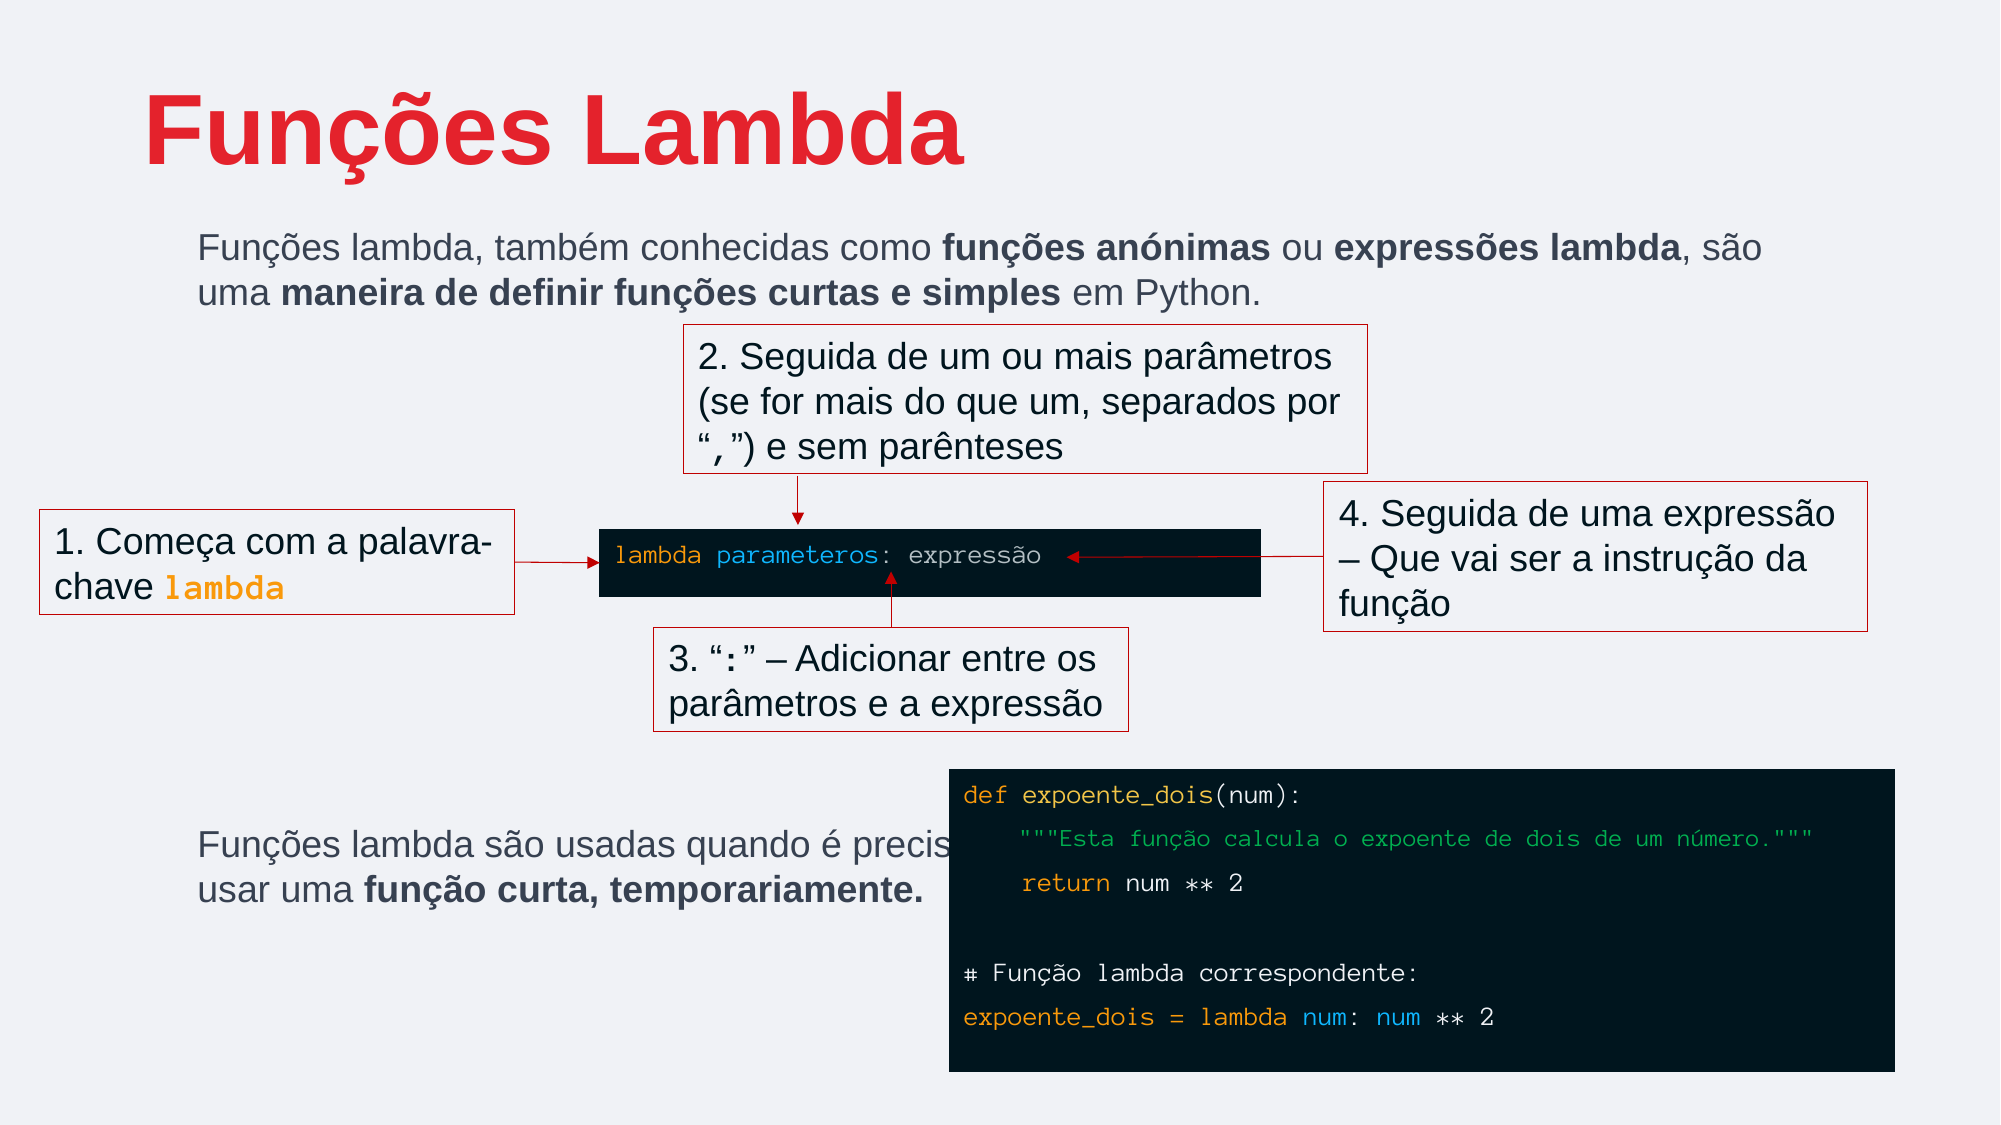

# Funções Lambda
Funções lambda, também conhecidas como funções anónimas ou expressões lambda, são uma maneira de definir funções curtas e simples em Python.

2. Seguida de um ou mais parâmetros (se for mais do que um, separados por “,”) e sem parênteses
4. Seguida de uma expressão – Que vai ser a instrução da função
1. Começa com a palavra-chave lambda
lambda parameteros: expressão
3. “:” – Adicionar entre os parâmetros e a expressão
def expoente_dois(num):
    """Esta função calcula o expoente de dois de um número."""
    return num ** 2

# Função lambda correspondente:
expoente_dois = lambda num: num ** 2
Funções lambda são usadas quando é preciso usar uma função curta, temporariamente.